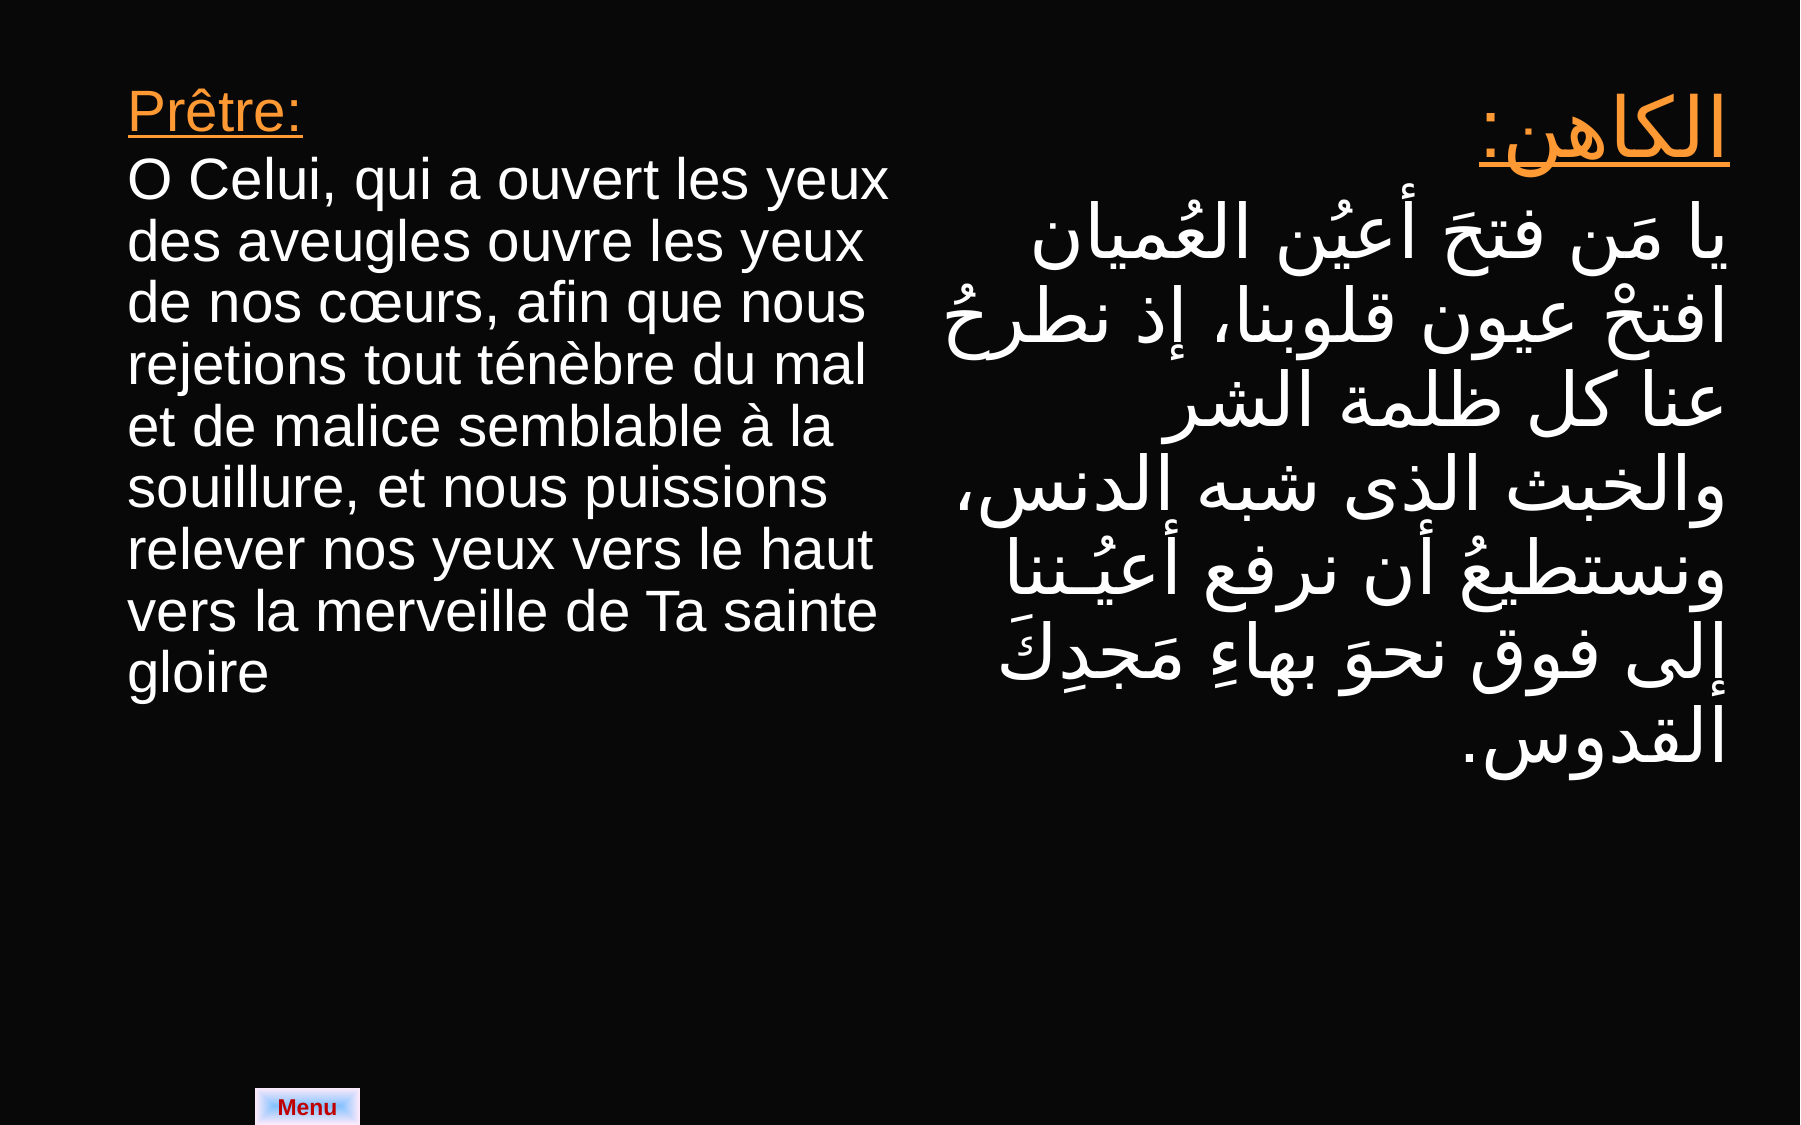

| Prêtre: O Celui, qui a ouvert les yeux des aveugles ouvre les yeux de nos cœurs, afin que nous rejetions tout ténèbre du mal et de malice semblable à la souillure, et nous puissions relever nos yeux vers le haut vers la merveille de Ta sainte gloire | الكاهن: يا مَن فتحَ أعيُن العُميان افتحْ عيون قلوبنا، إذ نطرحُ عنا كل ظلمة الشر والخبث الذى شبه الدنس، ونستطيعُ أن نرفع أعيُـننا إلى فوق نحوَ بهاءِ مَجدِكَ القدوس. |
| --- | --- |

Menu